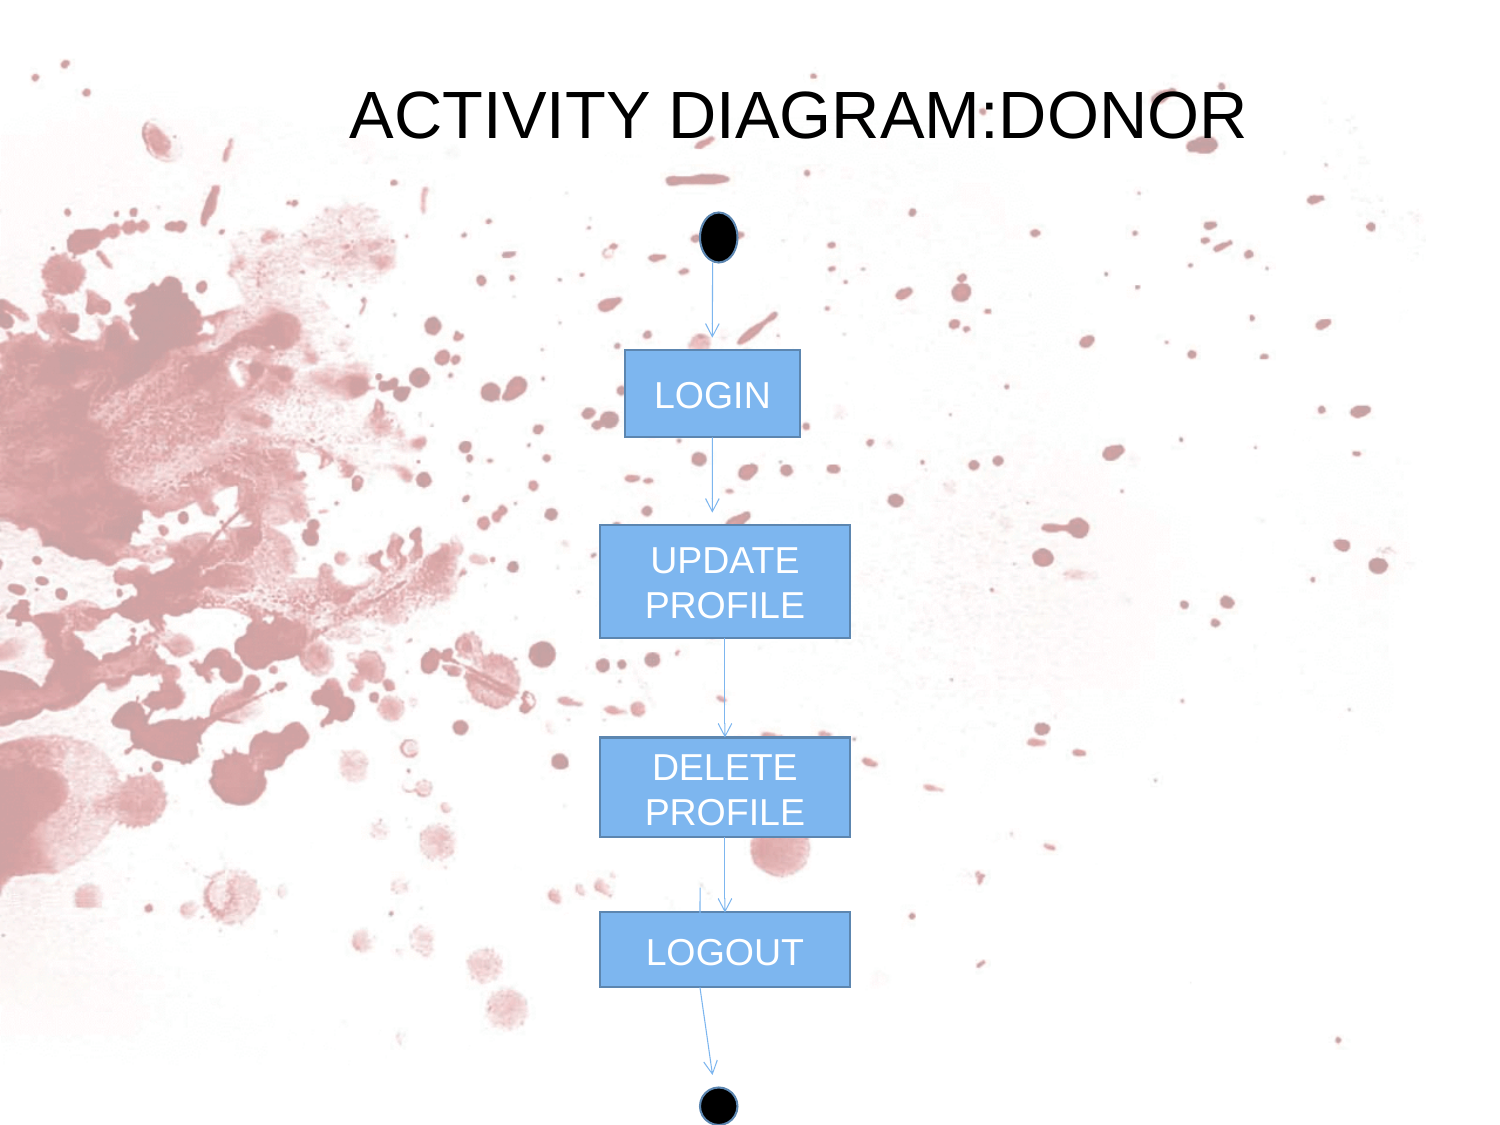

# ACTIVITY DIAGRAM:DONOR

LOGIN
UPDATE
PROFILE
DELETE PROFILE
LOGOUT